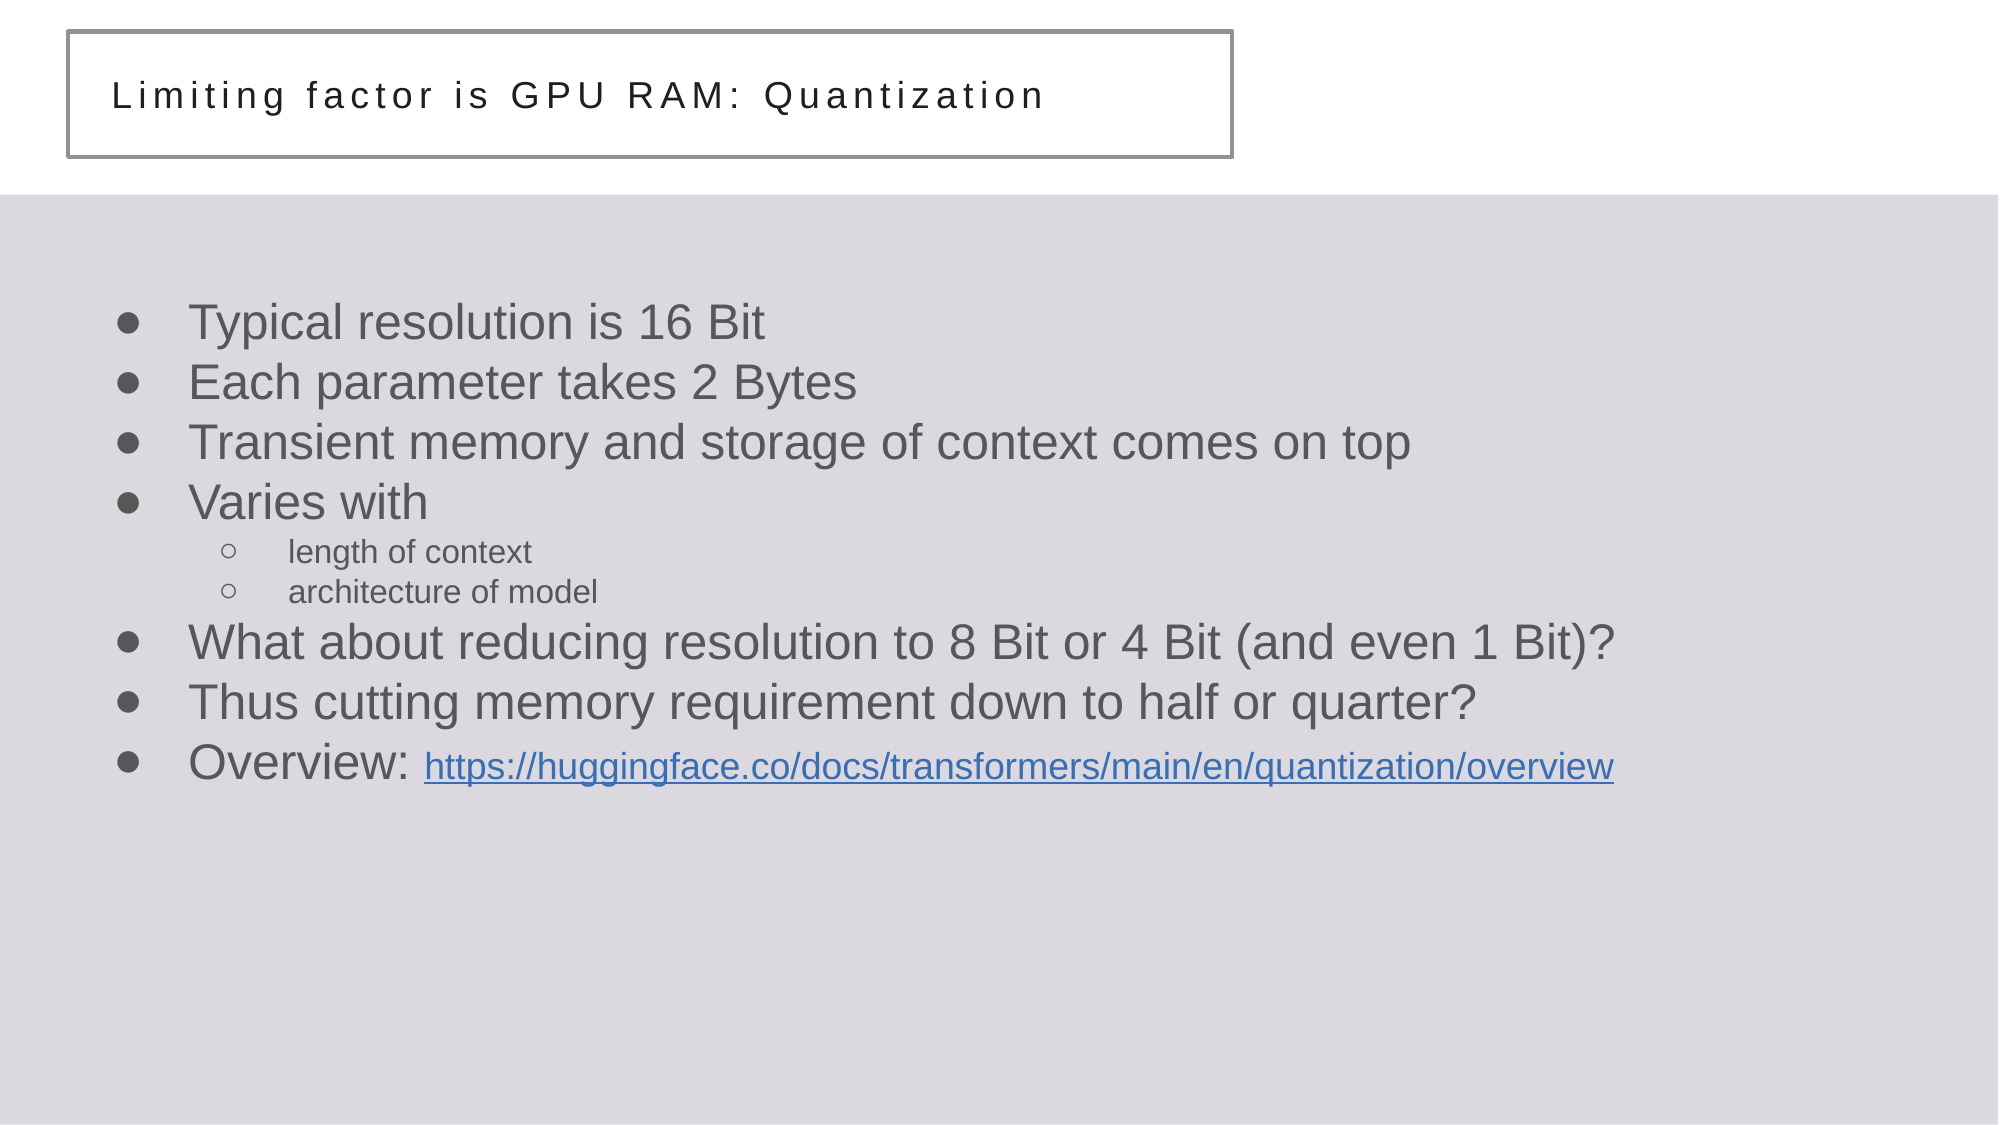

# Limiting factor is GPU RAM: Quantization
Typical resolution is 16 Bit
Each parameter takes 2 Bytes
Transient memory and storage of context comes on top
Varies with
length of context
architecture of model
What about reducing resolution to 8 Bit or 4 Bit (and even 1 Bit)?
Thus cutting memory requirement down to half or quarter?
Overview: https://huggingface.co/docs/transformers/main/en/quantization/overview